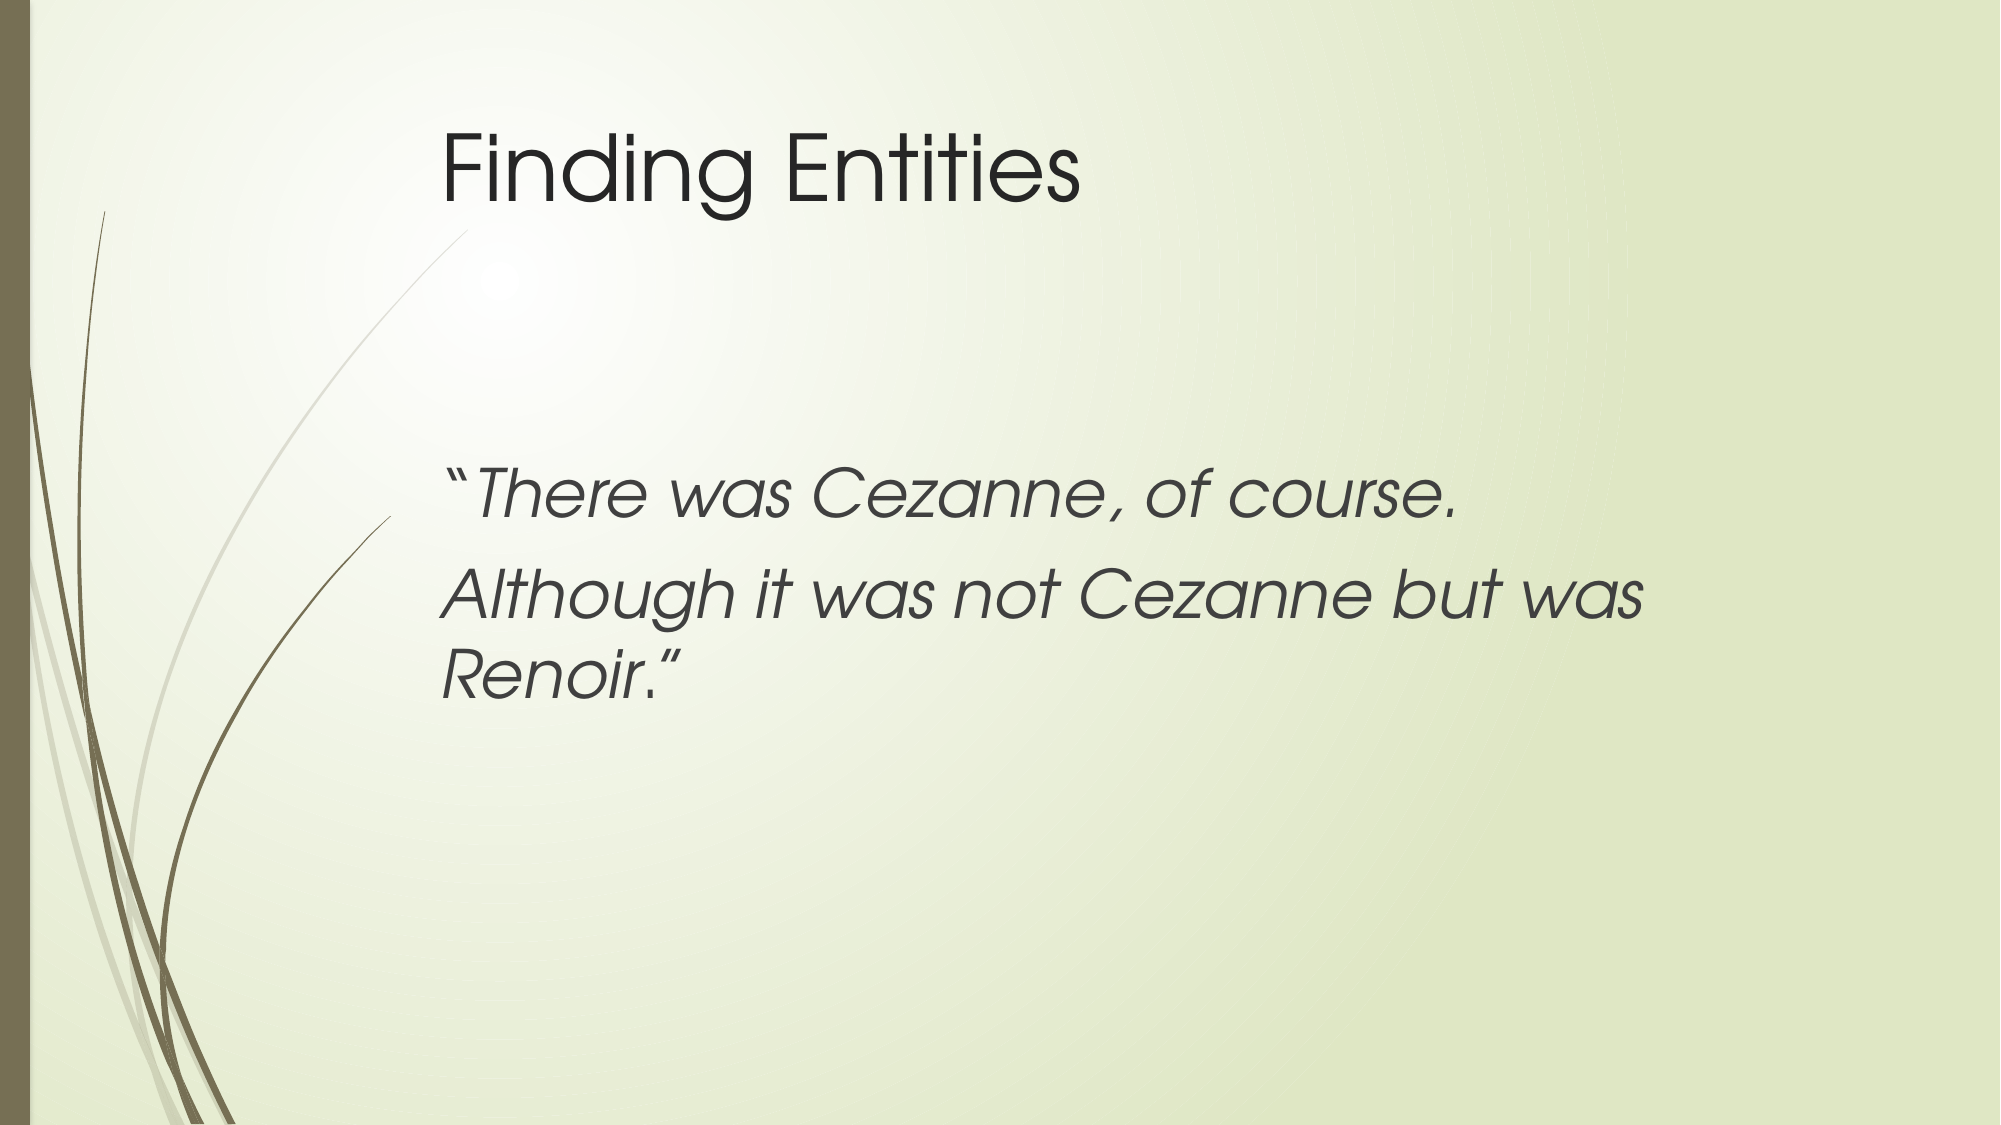

# Finding Entities

“There was Cezanne, of course.
Although it was not Cezanne but was Renoir.”